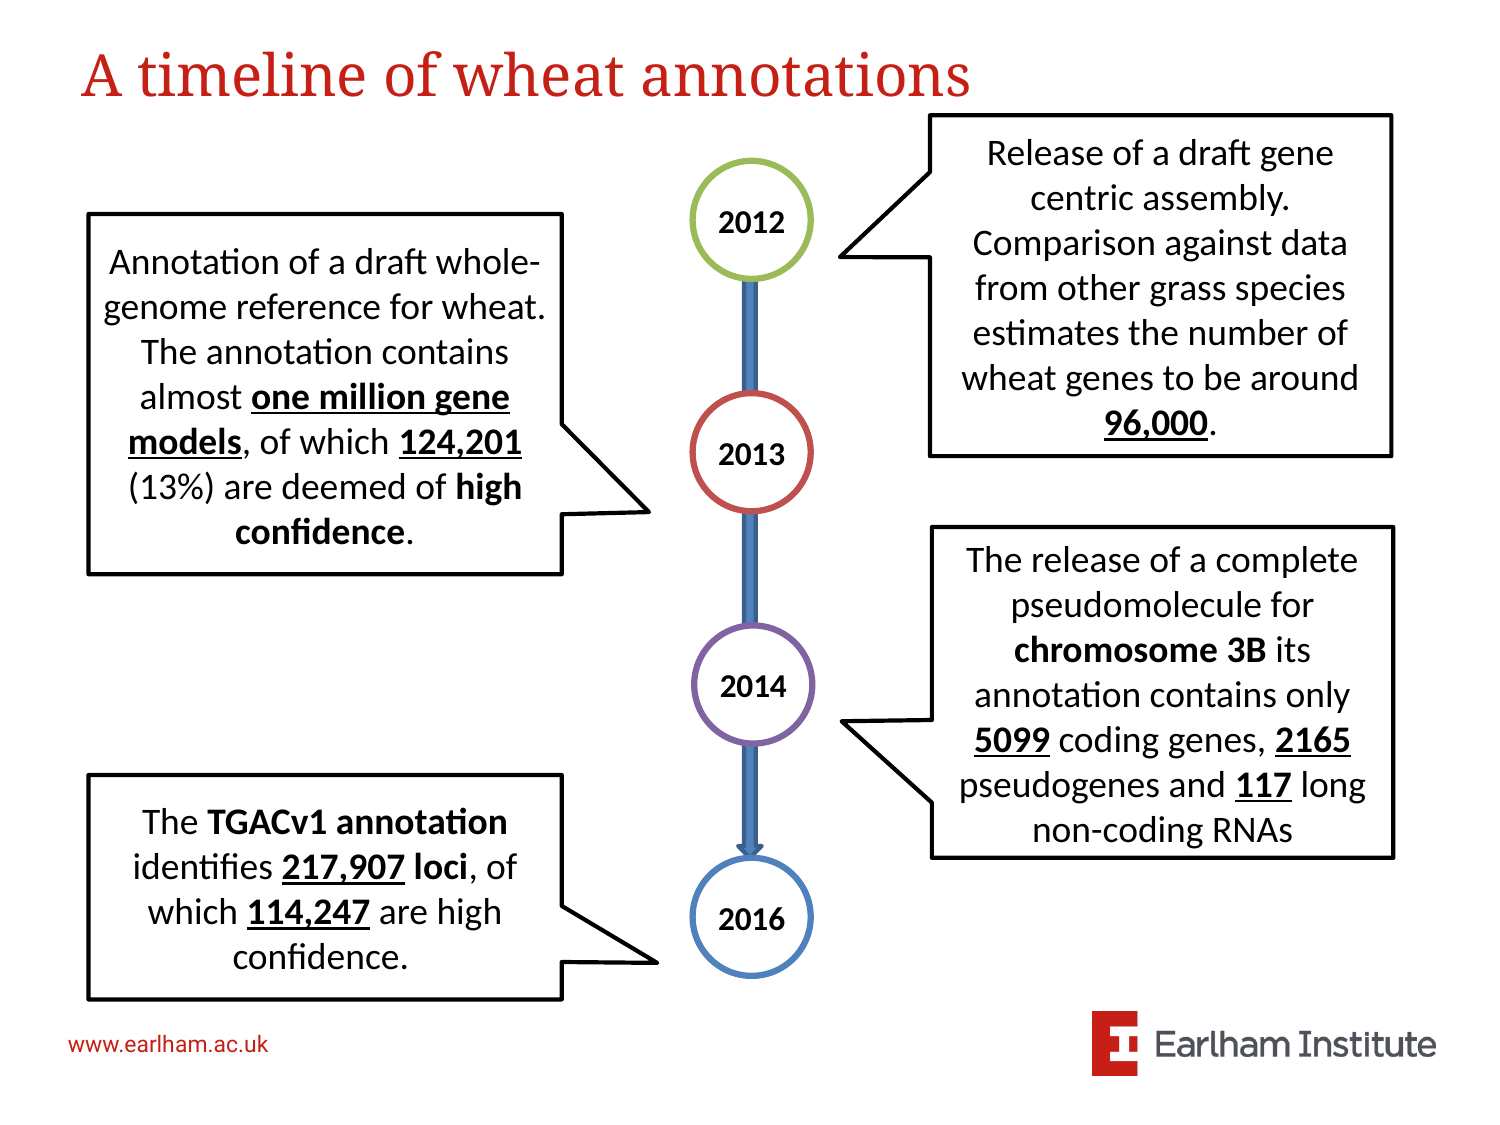

# A timeline of wheat annotations
Release of a draft gene centric assembly. Comparison against data from other grass species estimates the number of wheat genes to be around 96,000.
2012
Annotation of a draft whole-genome reference for wheat. The annotation contains almost one million gene models, of which 124,201 (13%) are deemed of high confidence.

2013
The release of a complete pseudomolecule for chromosome 3B its annotation contains only 5099 coding genes, 2165 pseudogenes and 117 long non-coding RNAs
2014
The TGACv1 annotation identifies 217,907 loci, of which 114,247 are high confidence.
2016